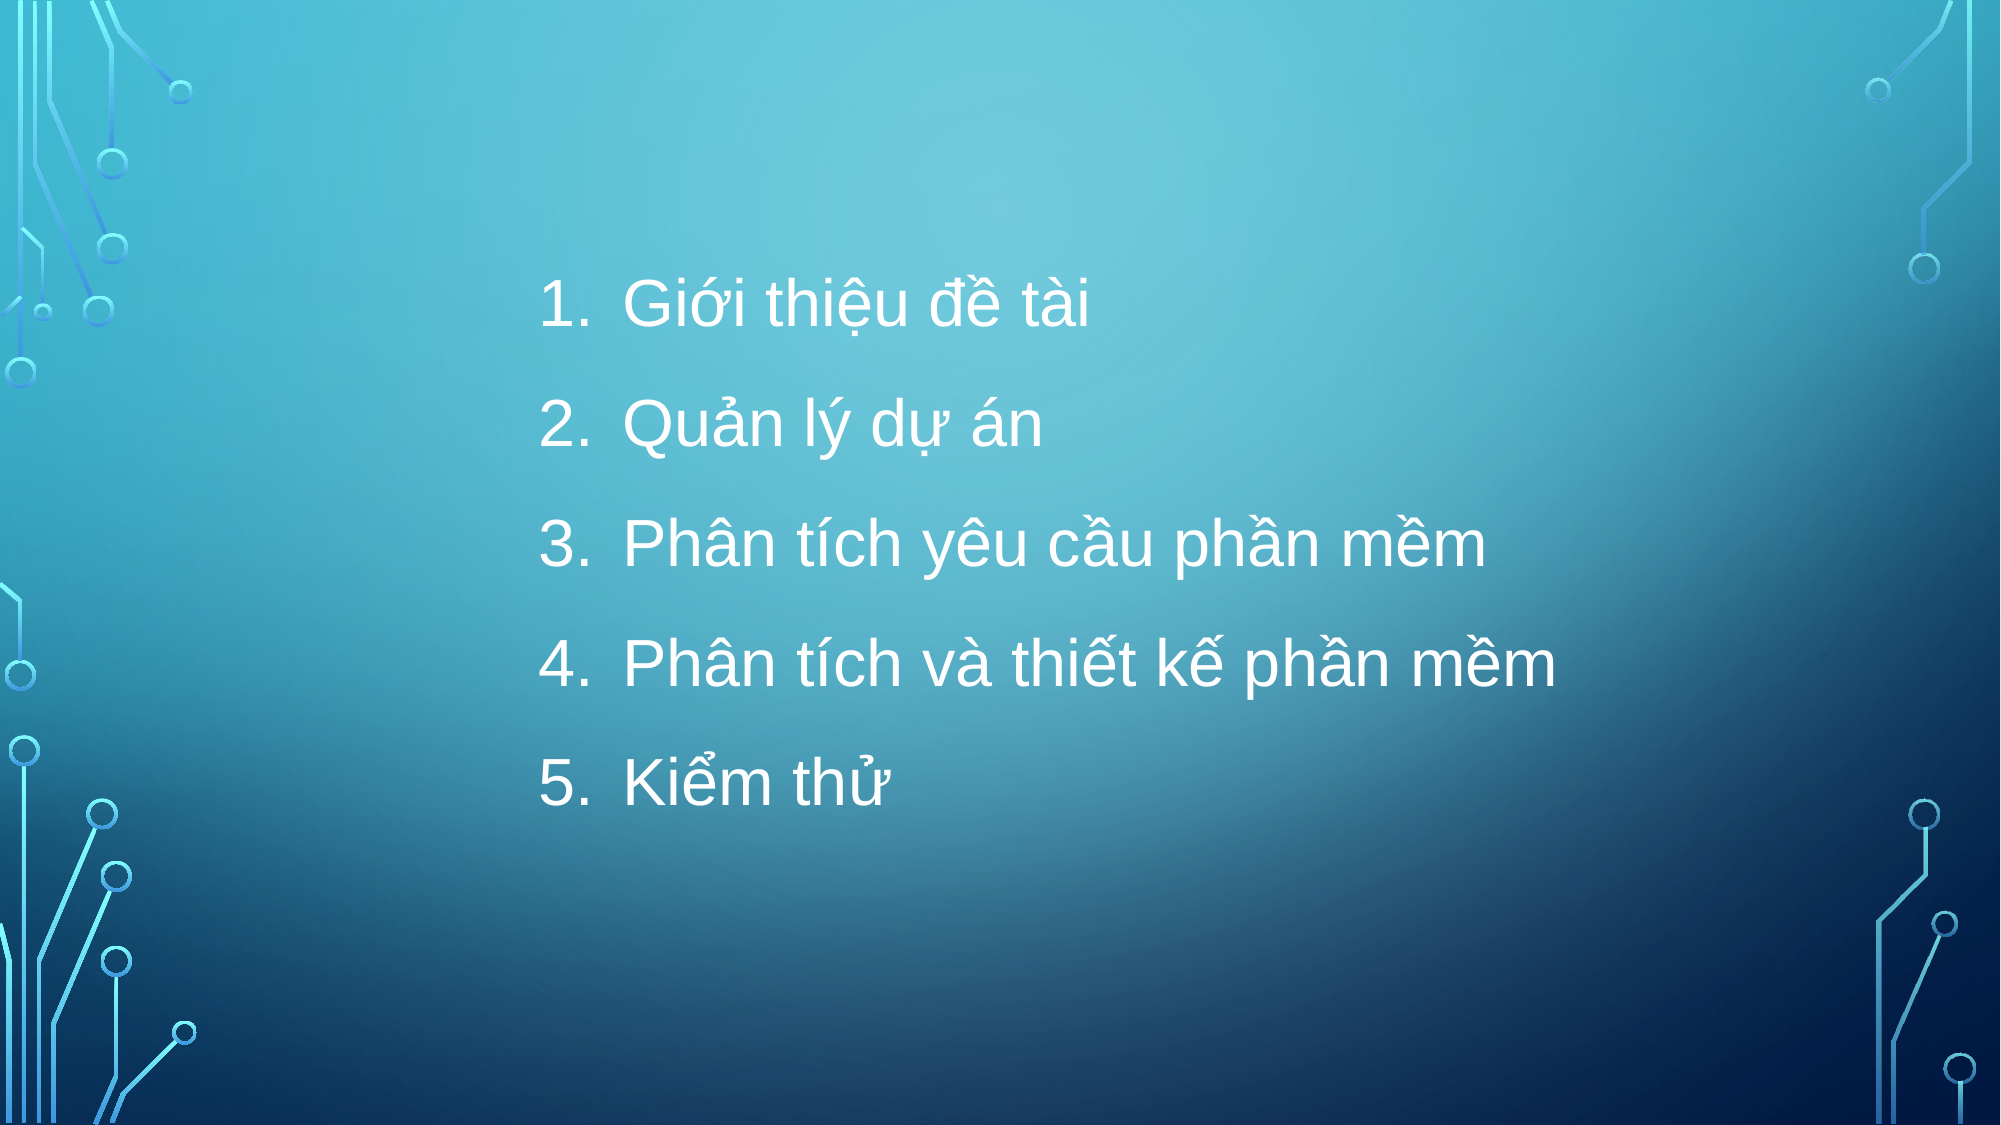

Giới thiệu đề tài
Quản lý dự án
Phân tích yêu cầu phần mềm
Phân tích và thiết kế phần mềm
Kiểm thử